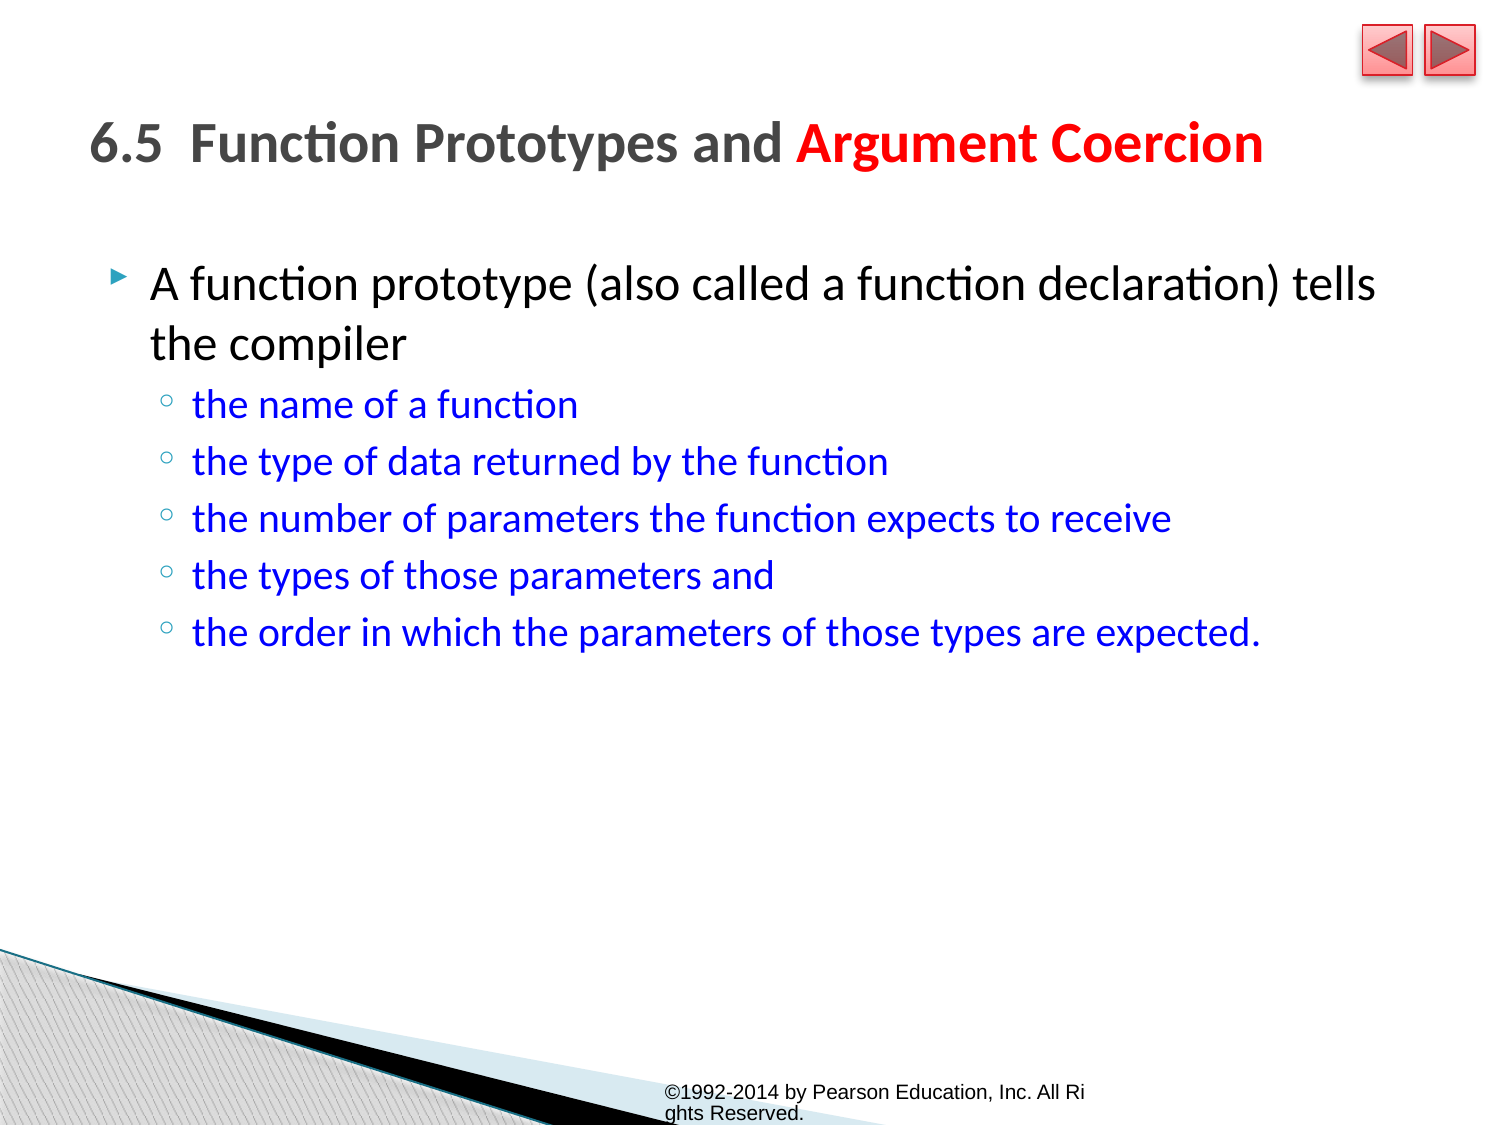

# 6.5  Function Prototypes and Argument Coercion
A function prototype (also called a function declaration) tells the compiler
the name of a function
the type of data returned by the function
the number of parameters the function expects to receive
the types of those parameters and
the order in which the parameters of those types are expected.
©1992-2014 by Pearson Education, Inc. All Rights Reserved.